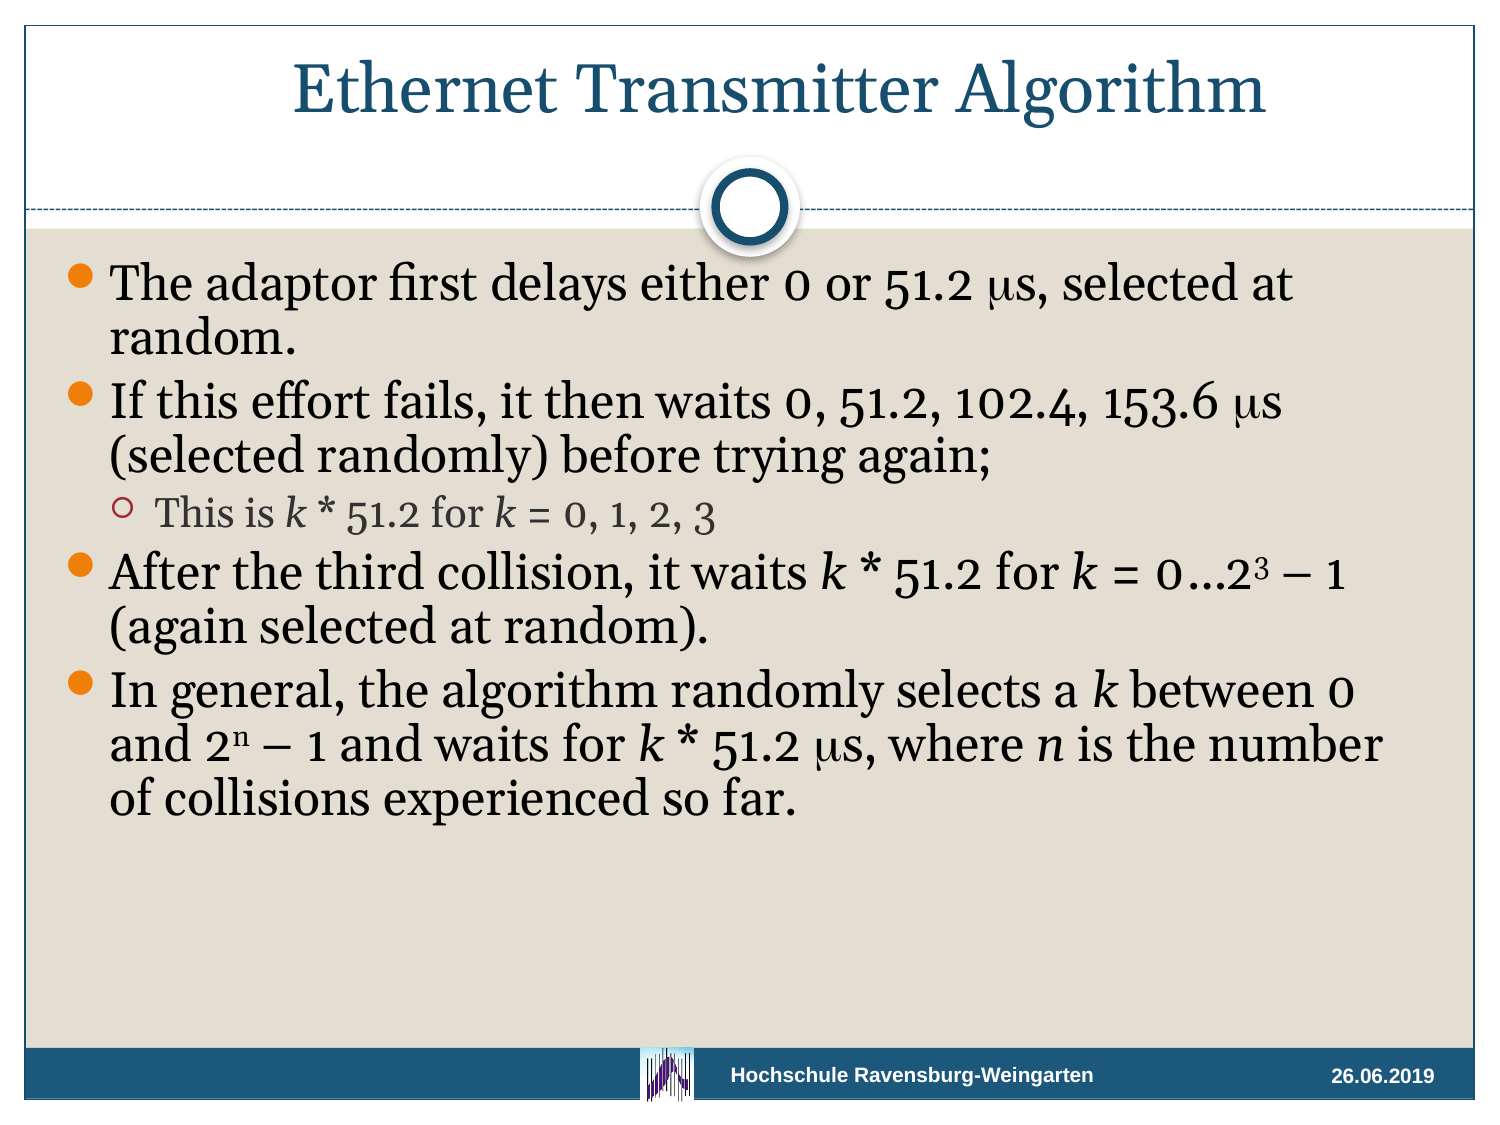

# Ethernet Transmitter Algorithm
The adaptor first delays either 0 or 51.2 μs, selected at random.
If this effort fails, it then waits 0, 51.2, 102.4, 153.6 μs (selected randomly) before trying again;
This is k * 51.2 for k = 0, 1, 2, 3
After the third collision, it waits k * 51.2 for k = 0…23 – 1 (again selected at random).
In general, the algorithm randomly selects a k between 0 and 2n – 1 and waits for k * 51.2 μs, where n is the number of collisions experienced so far.

26.06.2019